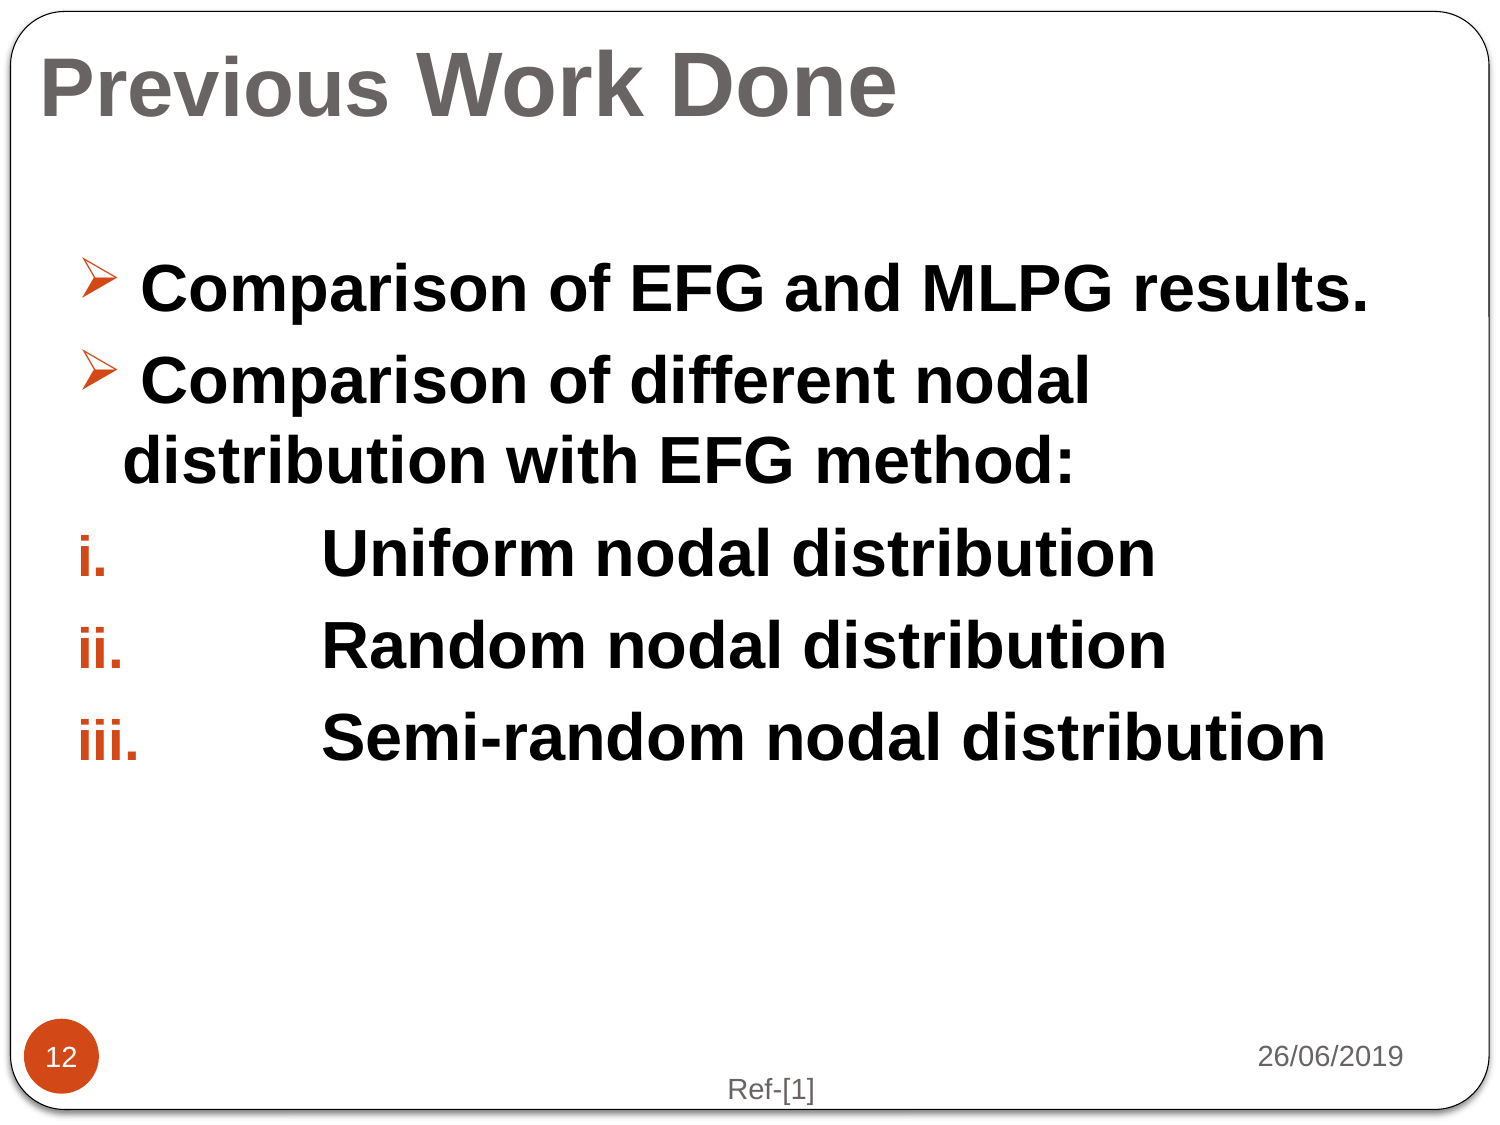

# Previous Work Done
 Comparison of EFG and MLPG results.
 Comparison of different nodal distribution with EFG method:
	Uniform nodal distribution
	Random nodal distribution
	Semi-random nodal distribution

26/06/2019
12
Ref-[1]